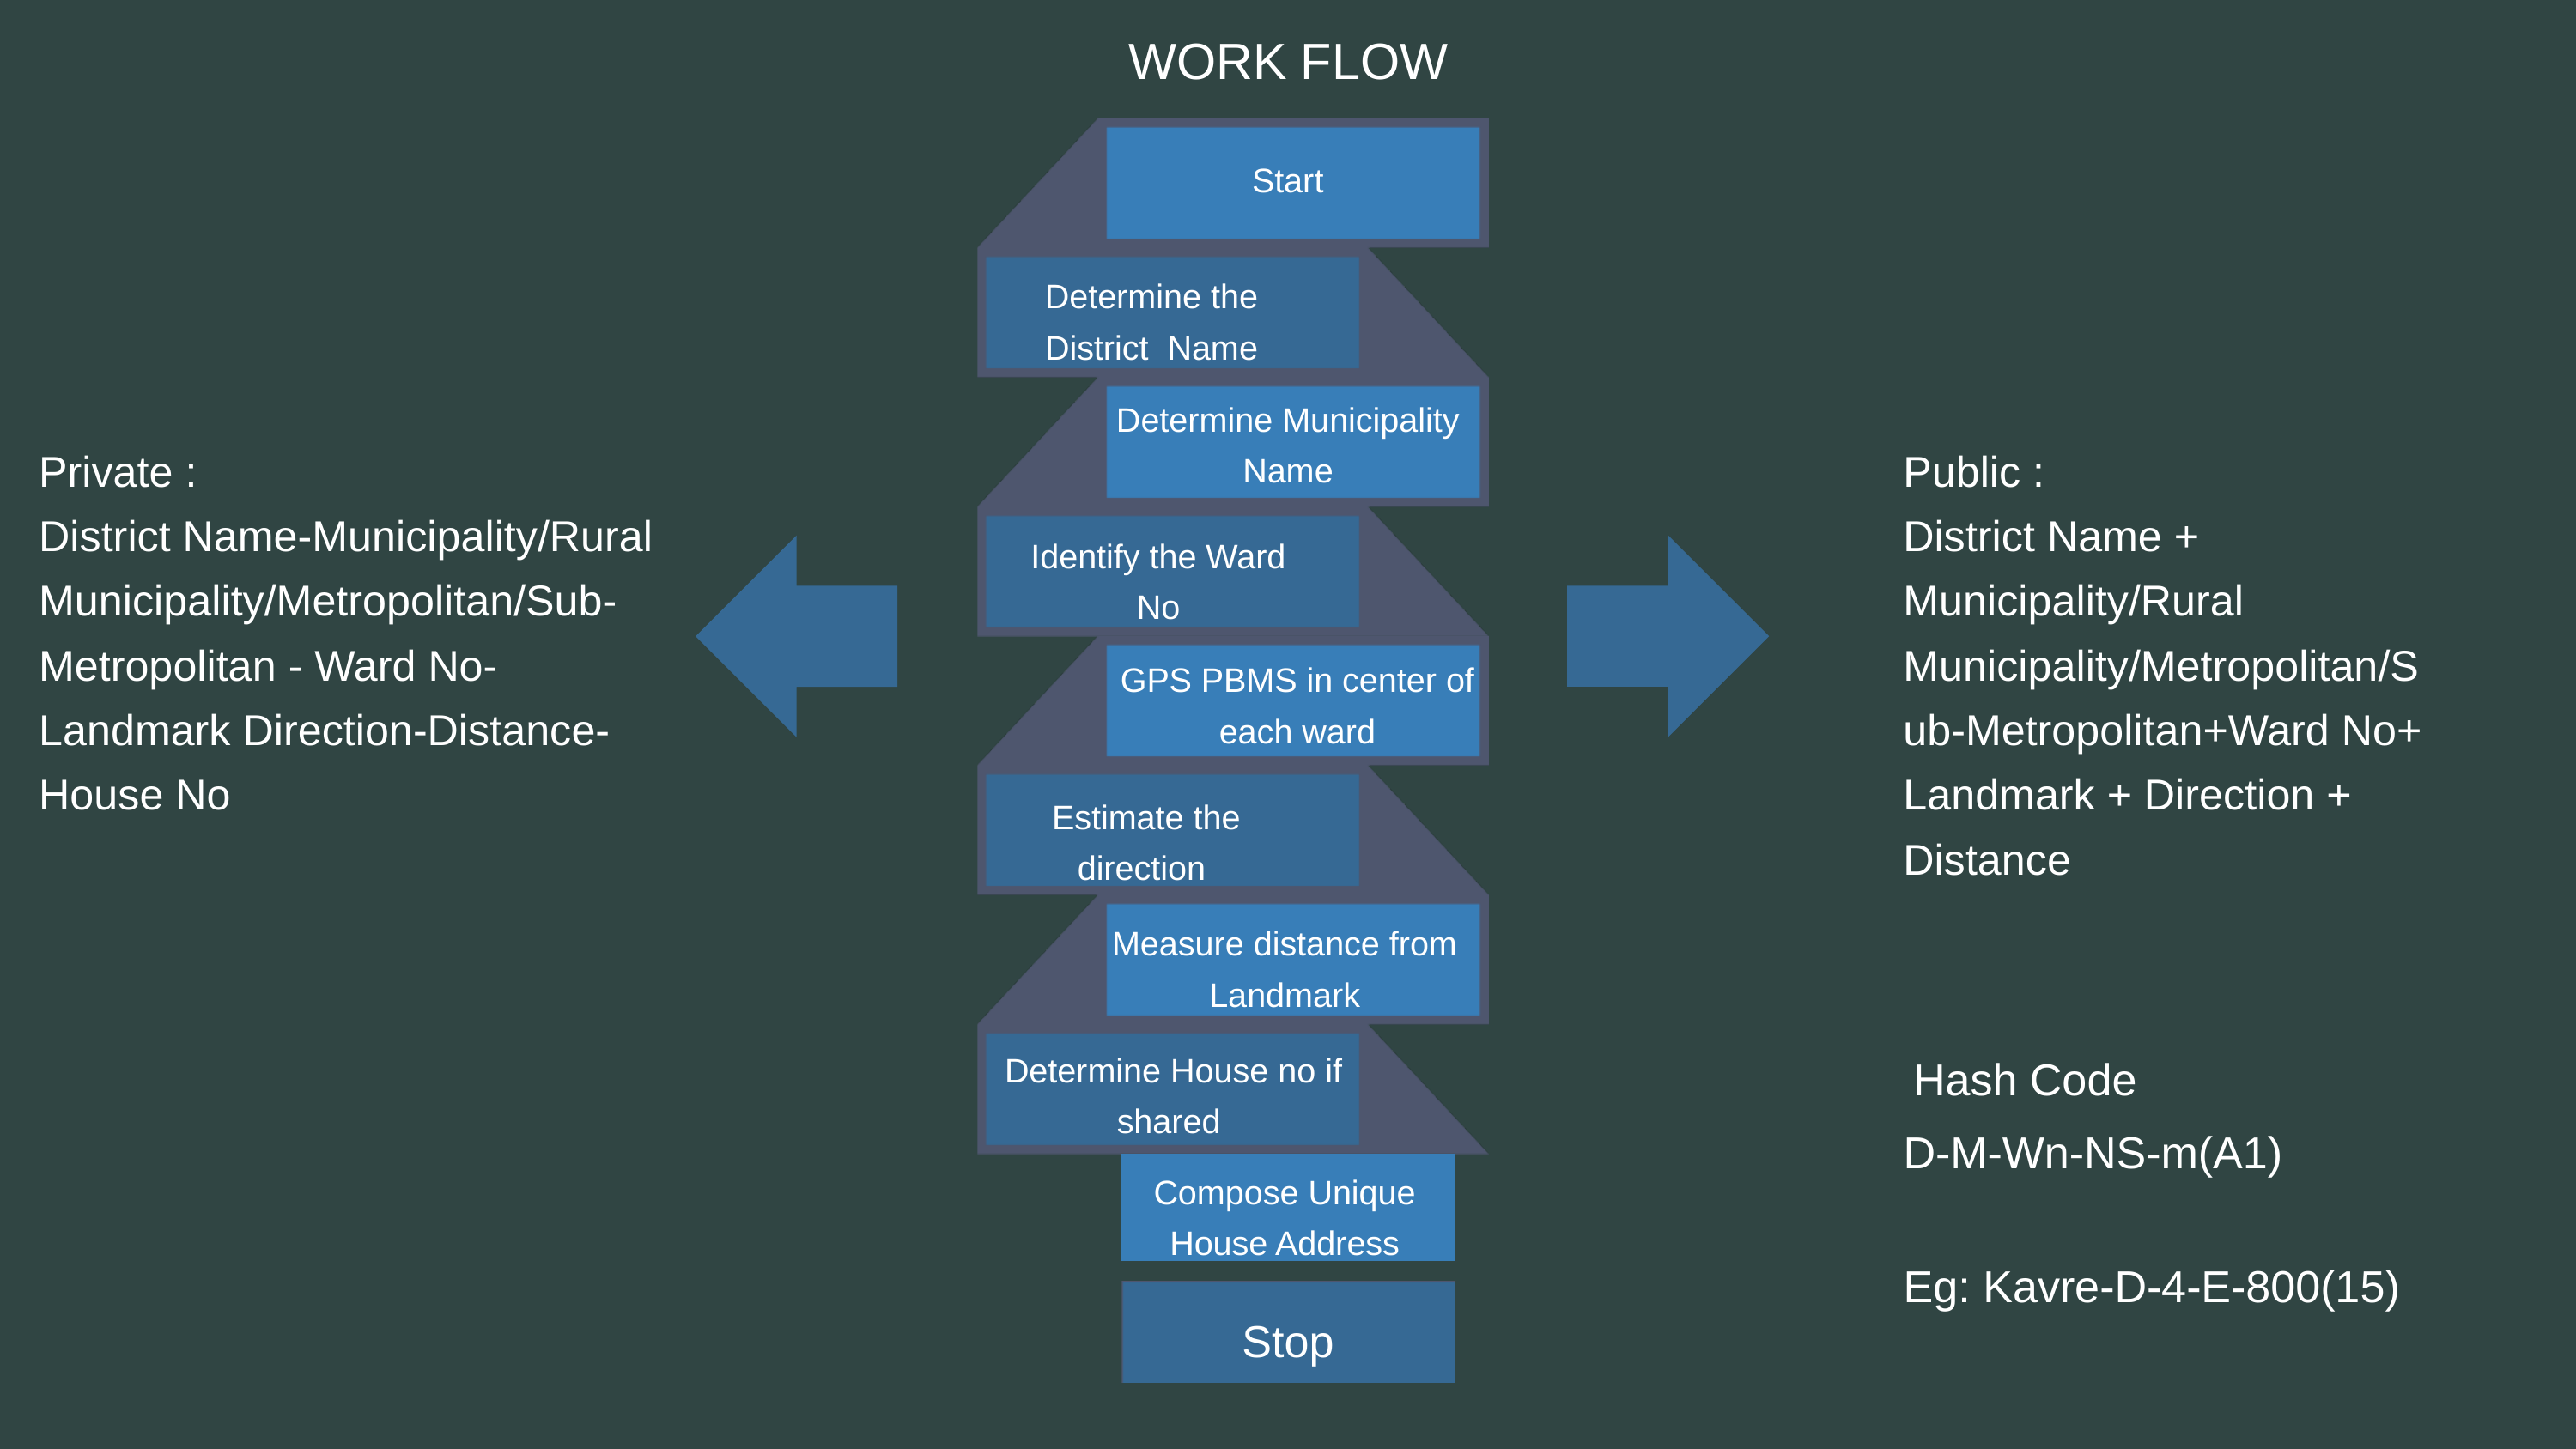

WORK FLOW

Start
Determine the District  Name
Determine Municipality Name
Private :
District Name-Municipality/Rural Municipality/Metropolitan/Sub-Metropolitan - Ward No-Landmark Direction-Distance- House No

Public :
District Name + Municipality/Rural Municipality/Metropolitan/Sub-Metropolitan+Ward No+ Landmark + Direction + Distance

Identify the Ward No

GPS PBMS in center of each ward
Estimate the direction
Measure distance from Landmark
Hash Code
 Determine House no if shared
D-M-Wn-NS-m(A1)

Eg: Kavre-D-4-E-800(15)

Compose Unique House Address

Stop